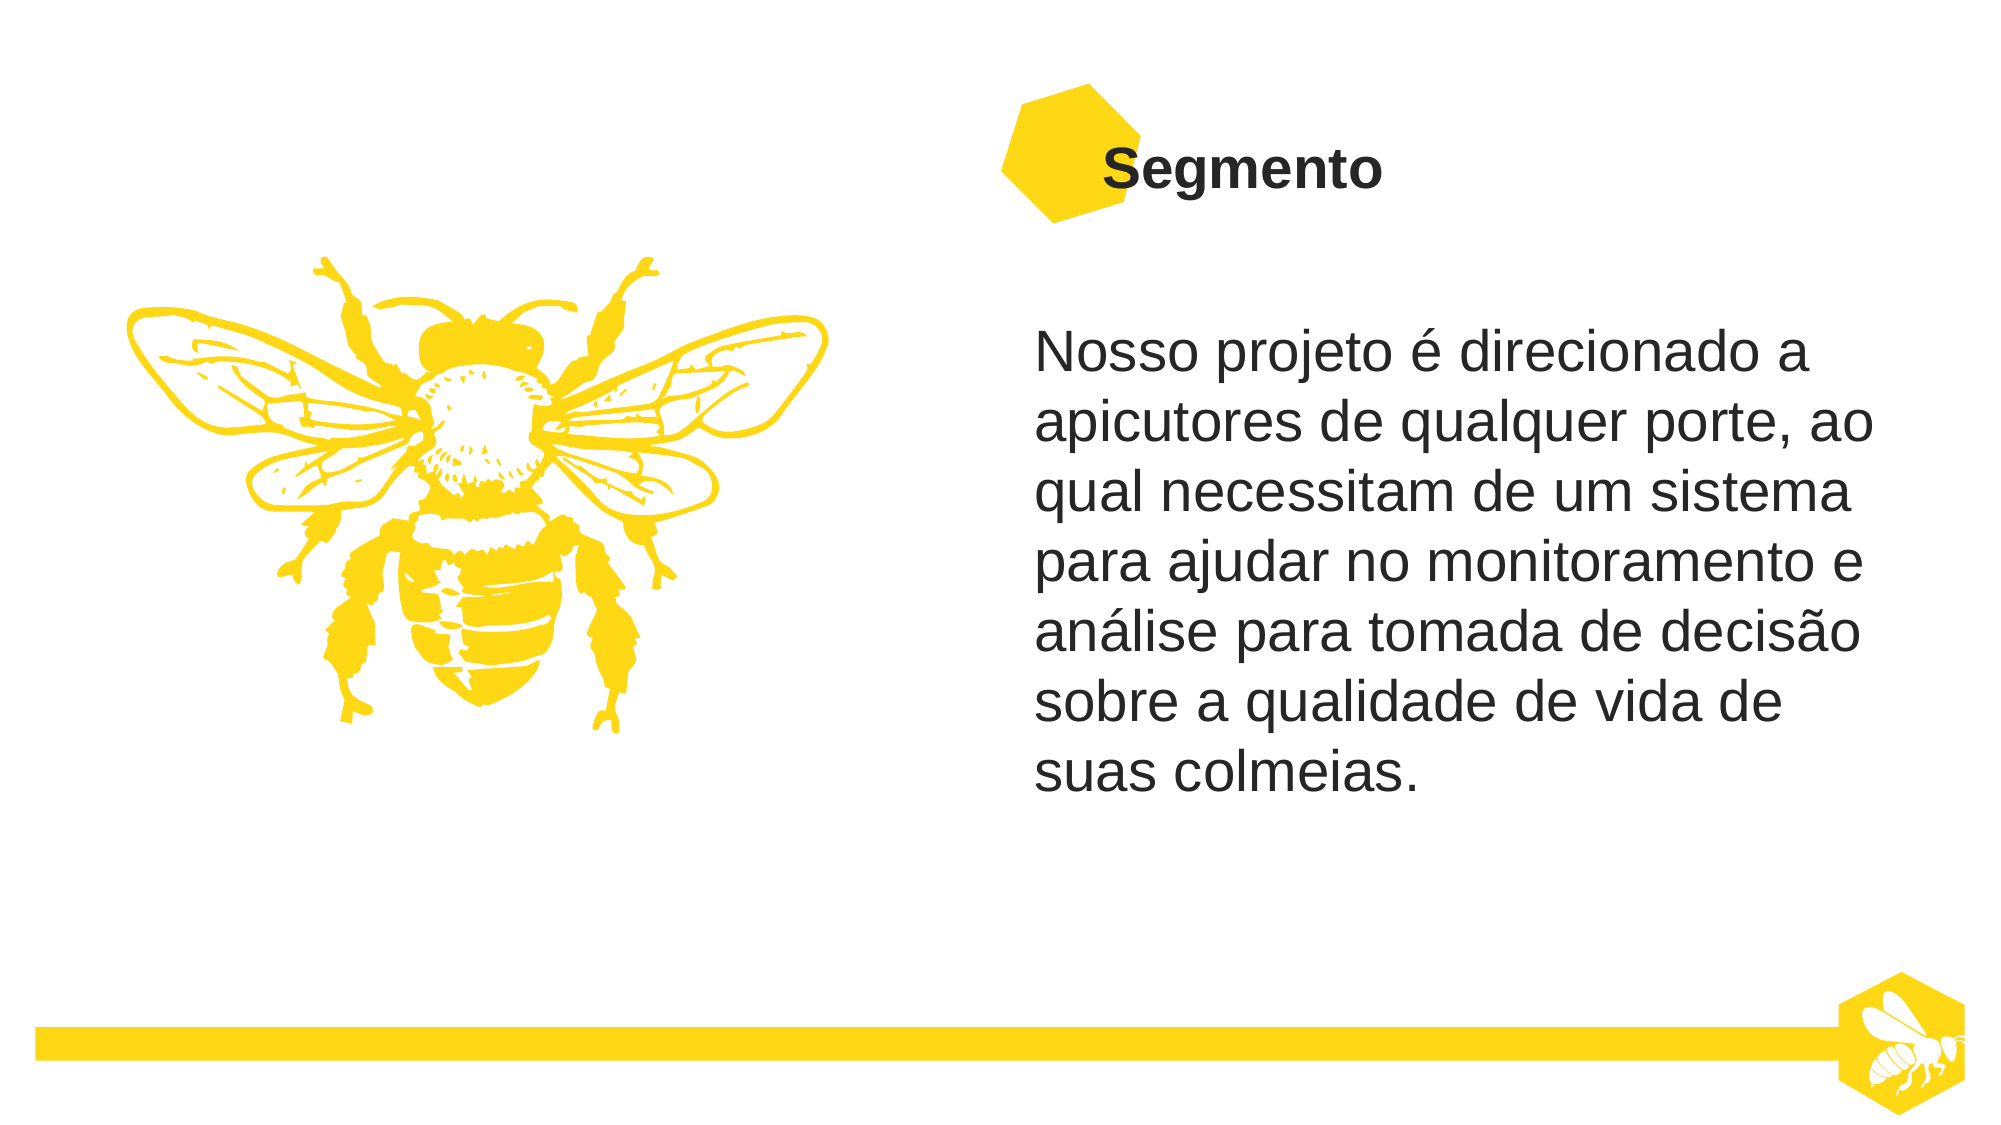

Nosso projeto é direcionado a apicutores de qualquer porte, ao qual necessitam de um sistema para ajudar no monitoramento e análise para tomada de decisão sobre a qualidade de vida de suas colmeias.

 Segmento